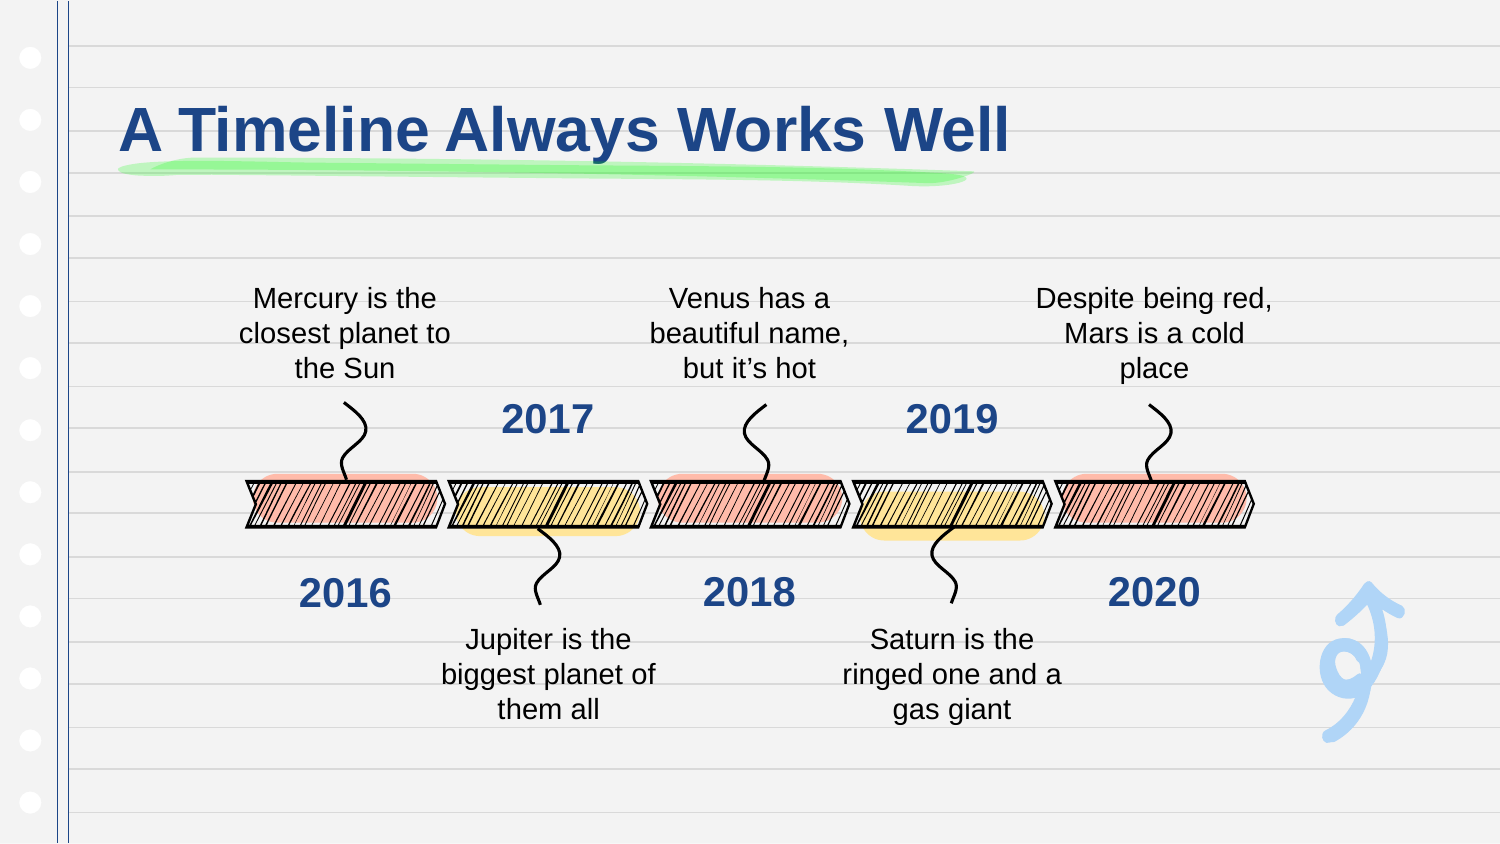

# A Timeline Always Works Well

Mercury is the closest planet to the Sun
Venus has a beautiful name, but it’s hot
Despite being red, Mars is a cold place
2019
2017

2020
2016
2018
Jupiter is the biggest planet of them all
Saturn is the ringed one and a gas giant